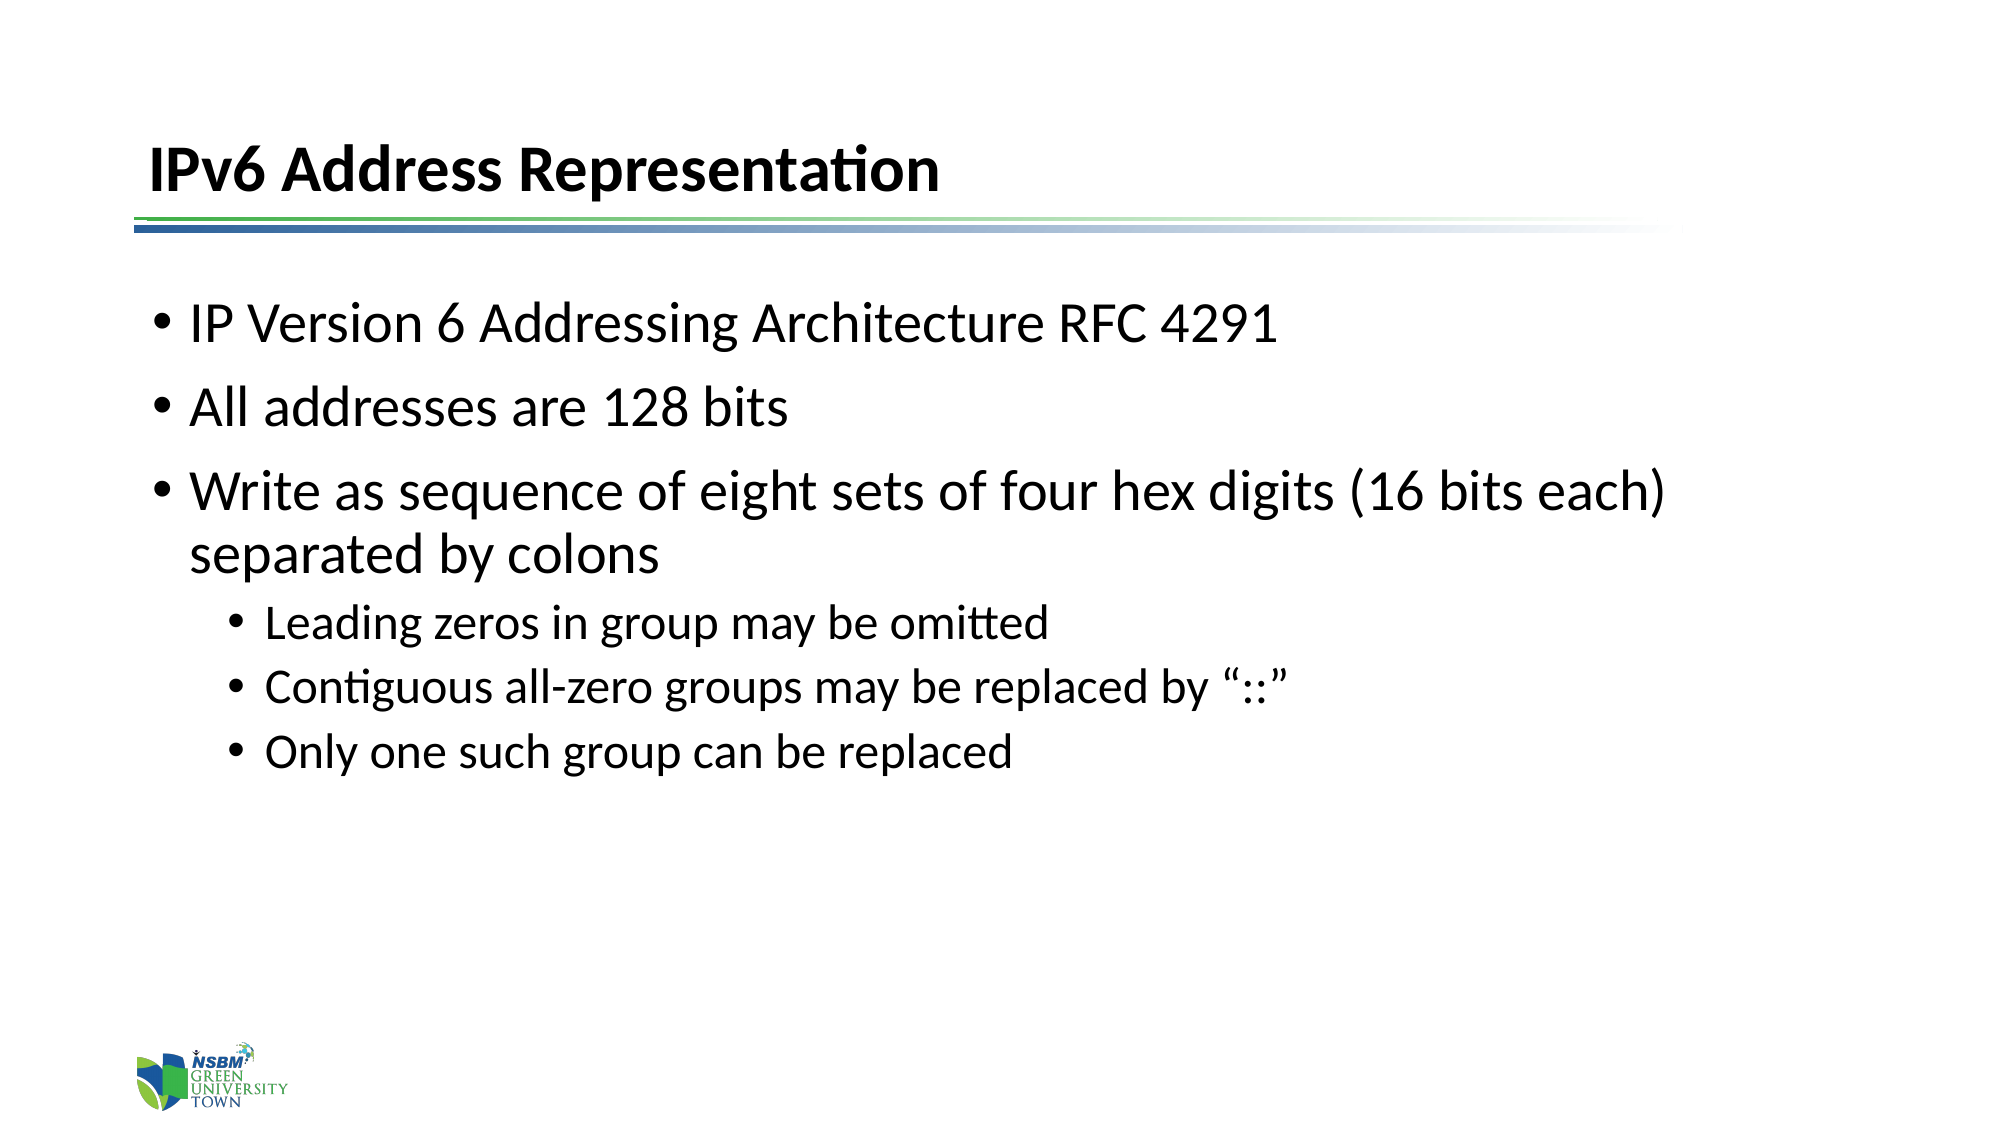

# IPv6 Address Representation
IP Version 6 Addressing Architecture RFC 4291
All addresses are 128 bits
Write as sequence of eight sets of four hex digits (16 bits each) separated by colons
Leading zeros in group may be omitted
Contiguous all-zero groups may be replaced by “::”
Only one such group can be replaced